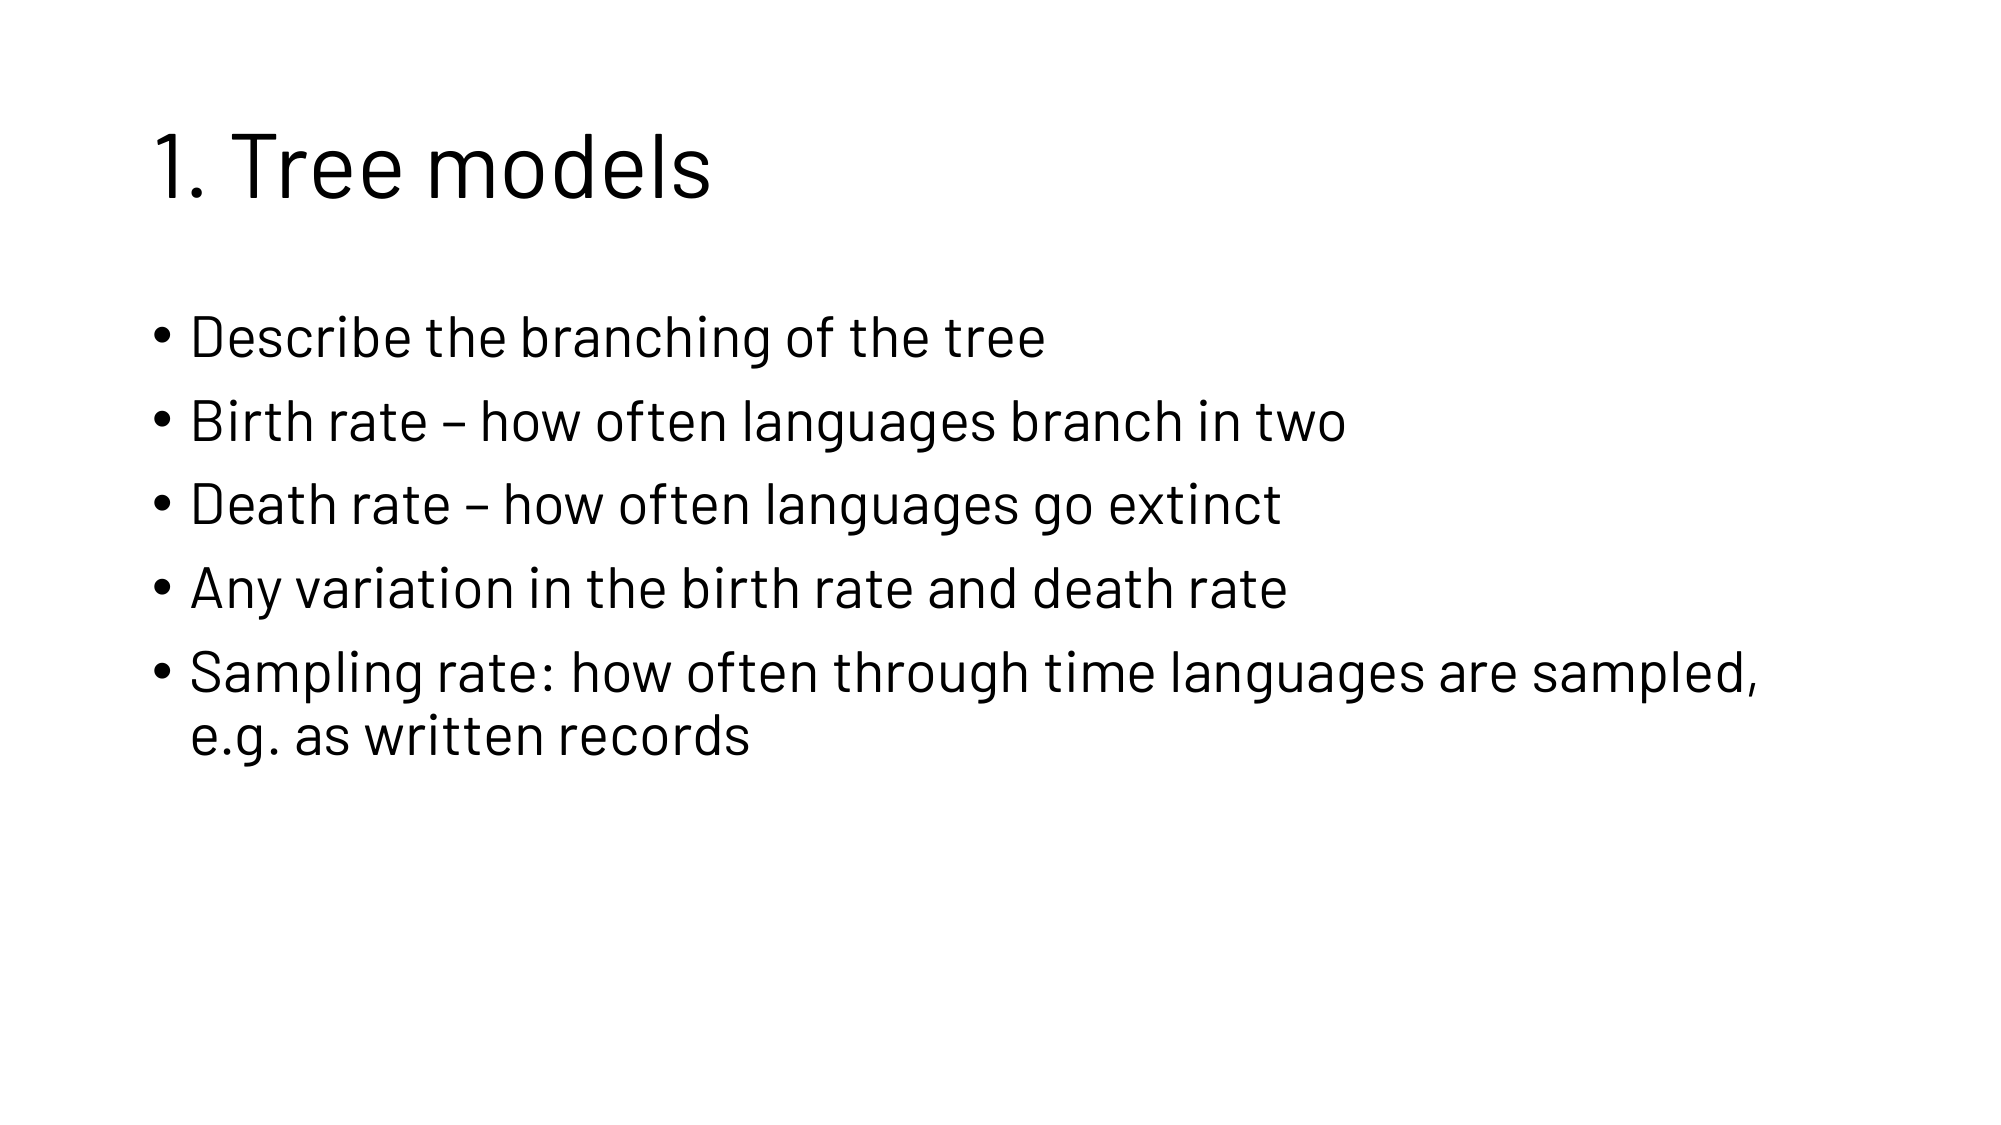

# 1. Tree models
Describe the branching of the tree
Birth rate – how often languages branch in two
Death rate – how often languages go extinct
Any variation in the birth rate and death rate
Sampling rate: how often through time languages are sampled, e.g. as written records